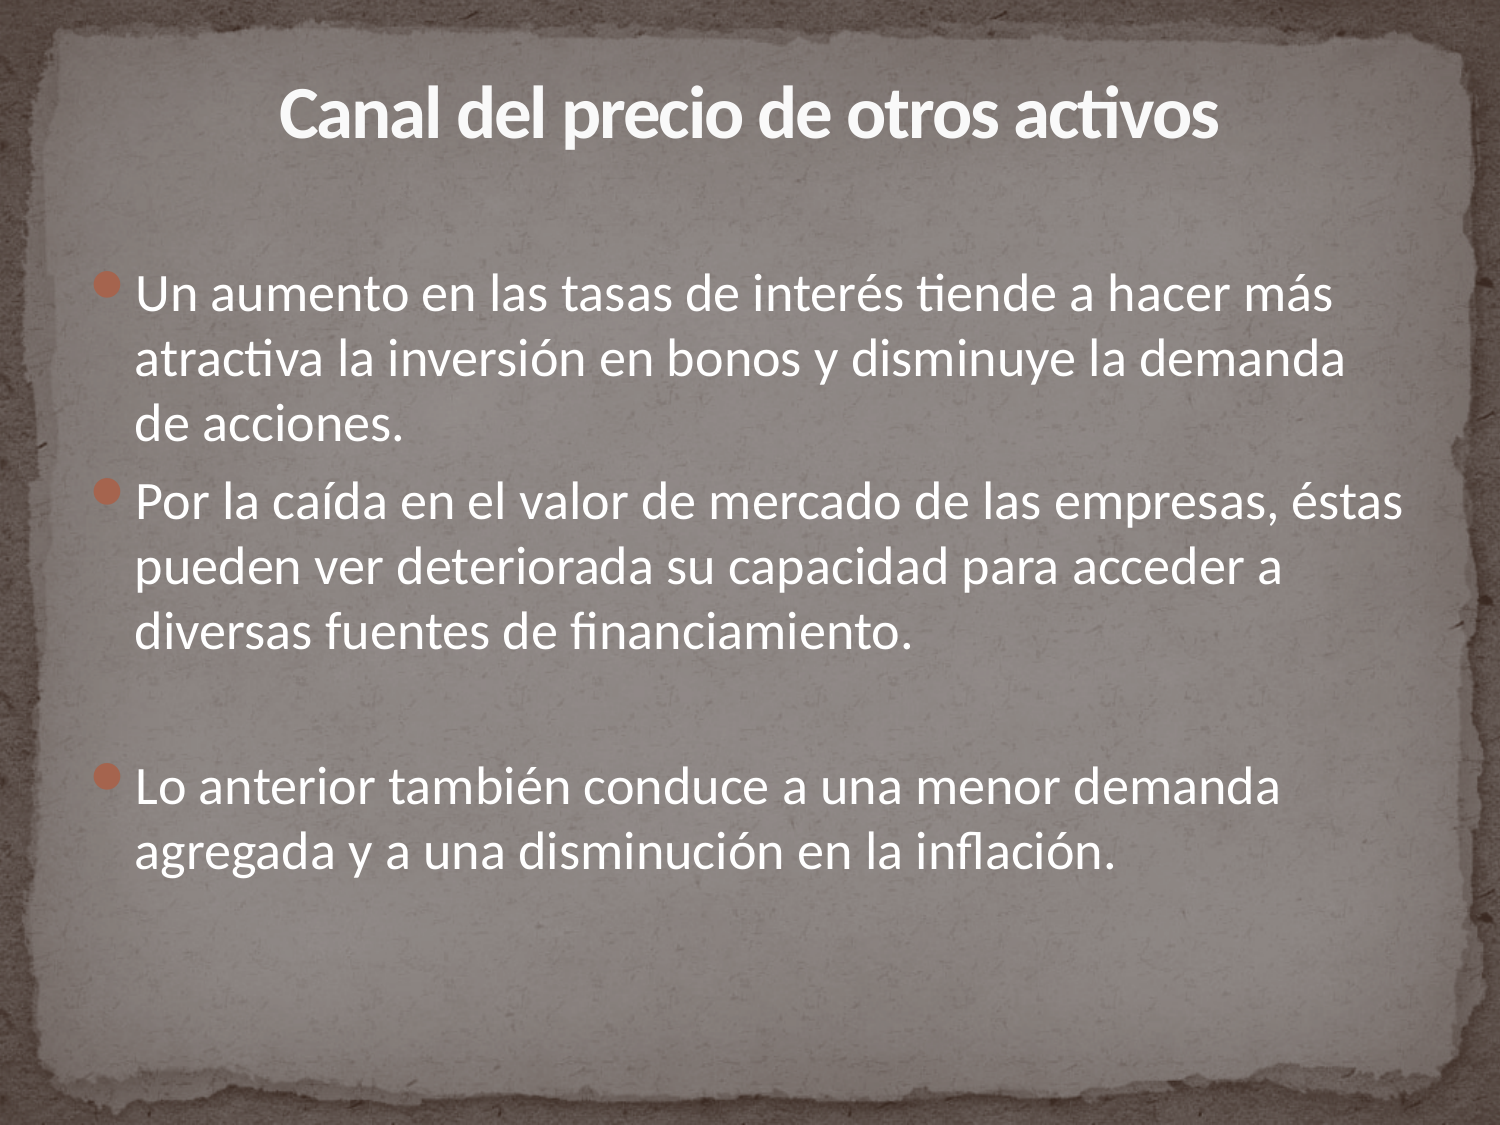

# Canal del precio de otros activos
Un aumento en las tasas de interés tiende a hacer más atractiva la inversión en bonos y disminuye la demanda de acciones.
Por la caída en el valor de mercado de las empresas, éstas pueden ver deteriorada su capacidad para acceder a diversas fuentes de financiamiento.

Lo anterior también conduce a una menor demanda agregada y a una disminución en la inflación.